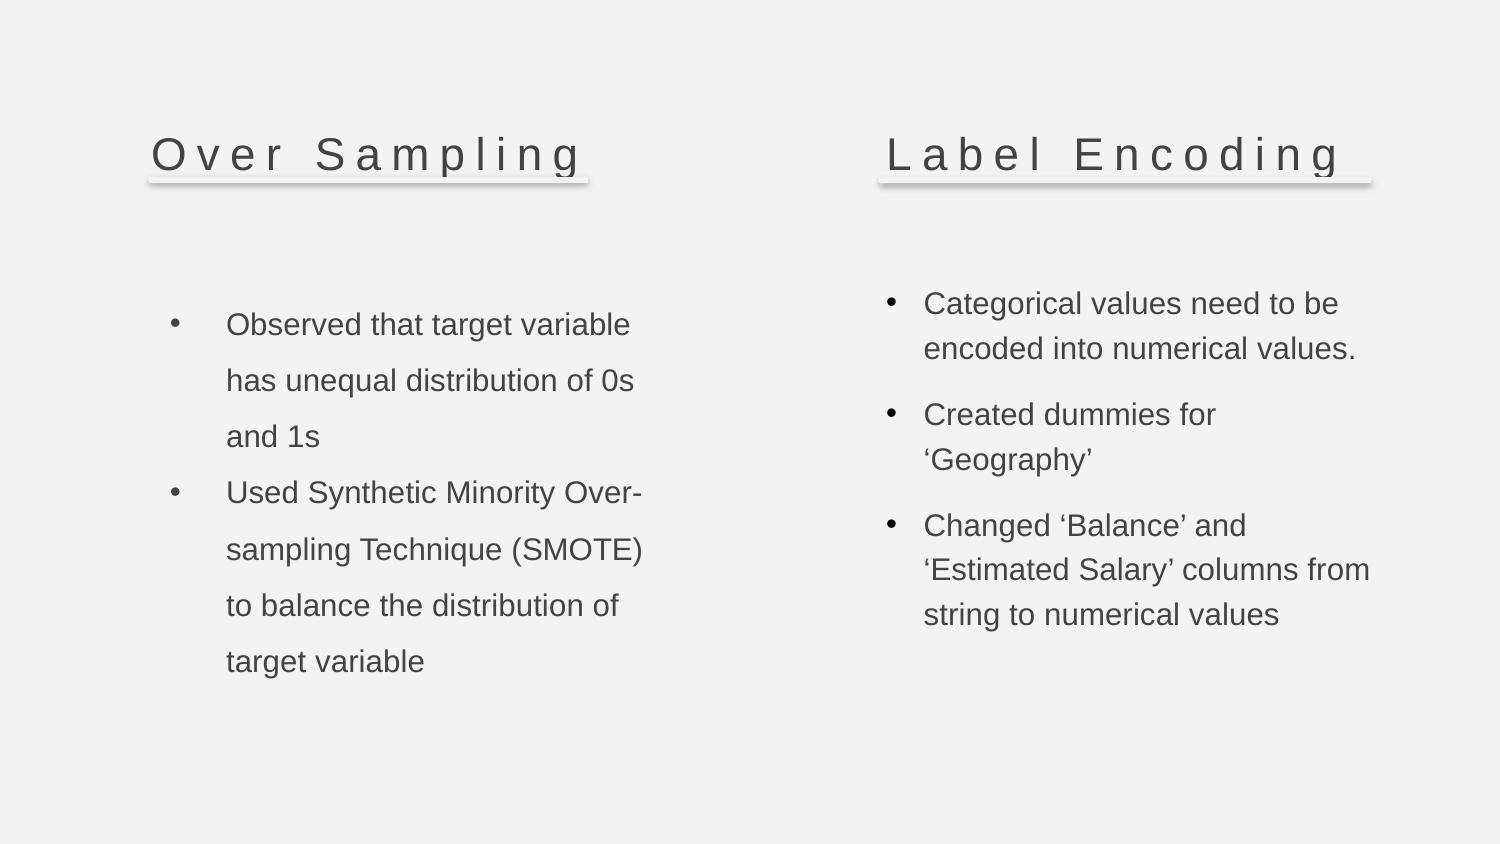

# Over Sampling
Label Encoding
Observed that target variable has unequal distribution of 0s and 1s
Used Synthetic Minority Over-sampling Technique (SMOTE) to balance the distribution of target variable
Categorical values need to be encoded into numerical values.
Created dummies for ‘Geography’
Changed ‘Balance’ and ‘Estimated Salary’ columns from string to numerical values